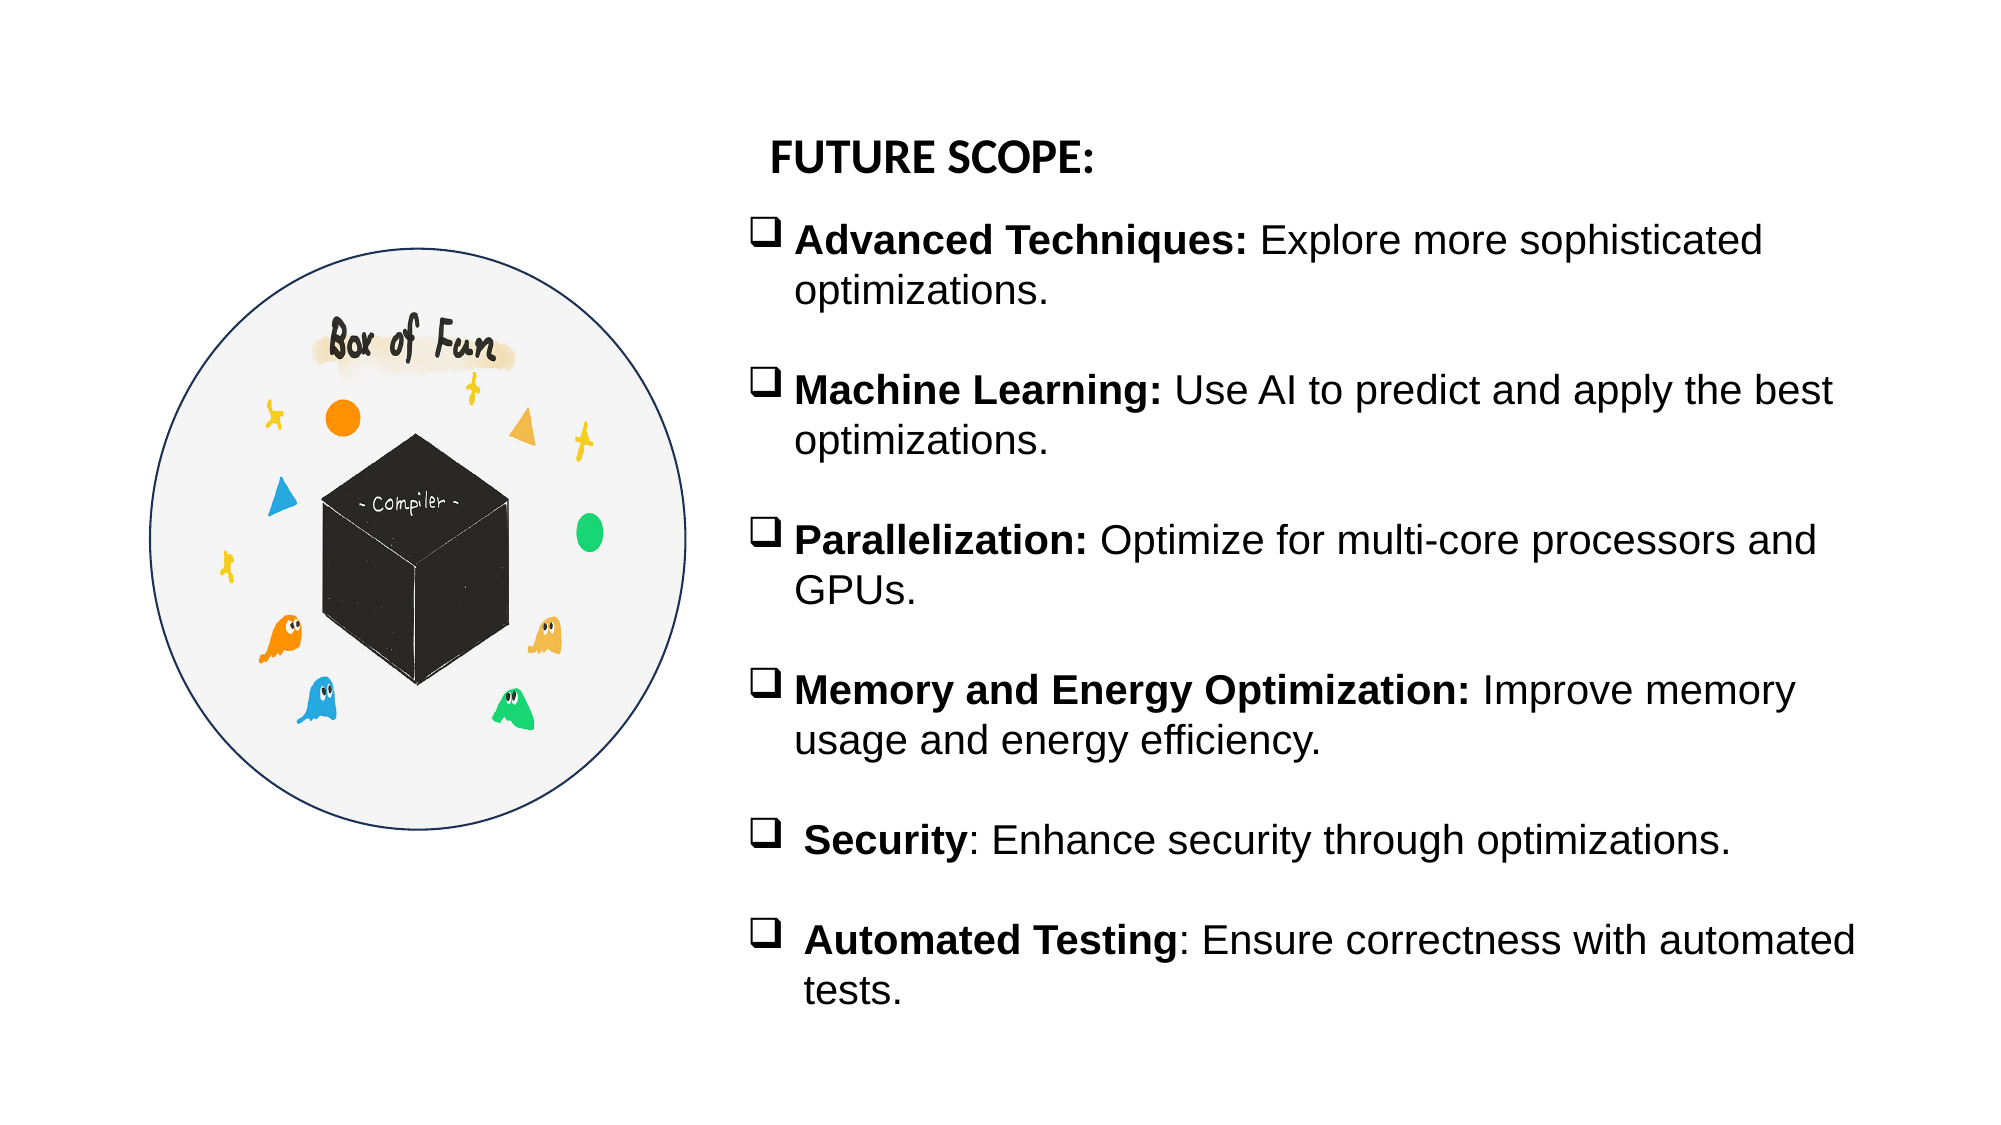

FUTURE SCOPE:
Advanced Techniques: Explore more sophisticated optimizations.

Machine Learning: Use AI to predict and apply the best optimizations.

Parallelization: Optimize for multi-core processors and GPUs.

Memory and Energy Optimization: Improve memory usage and energy efficiency.

Security: Enhance security through optimizations.

Automated Testing: Ensure correctness with automated tests.